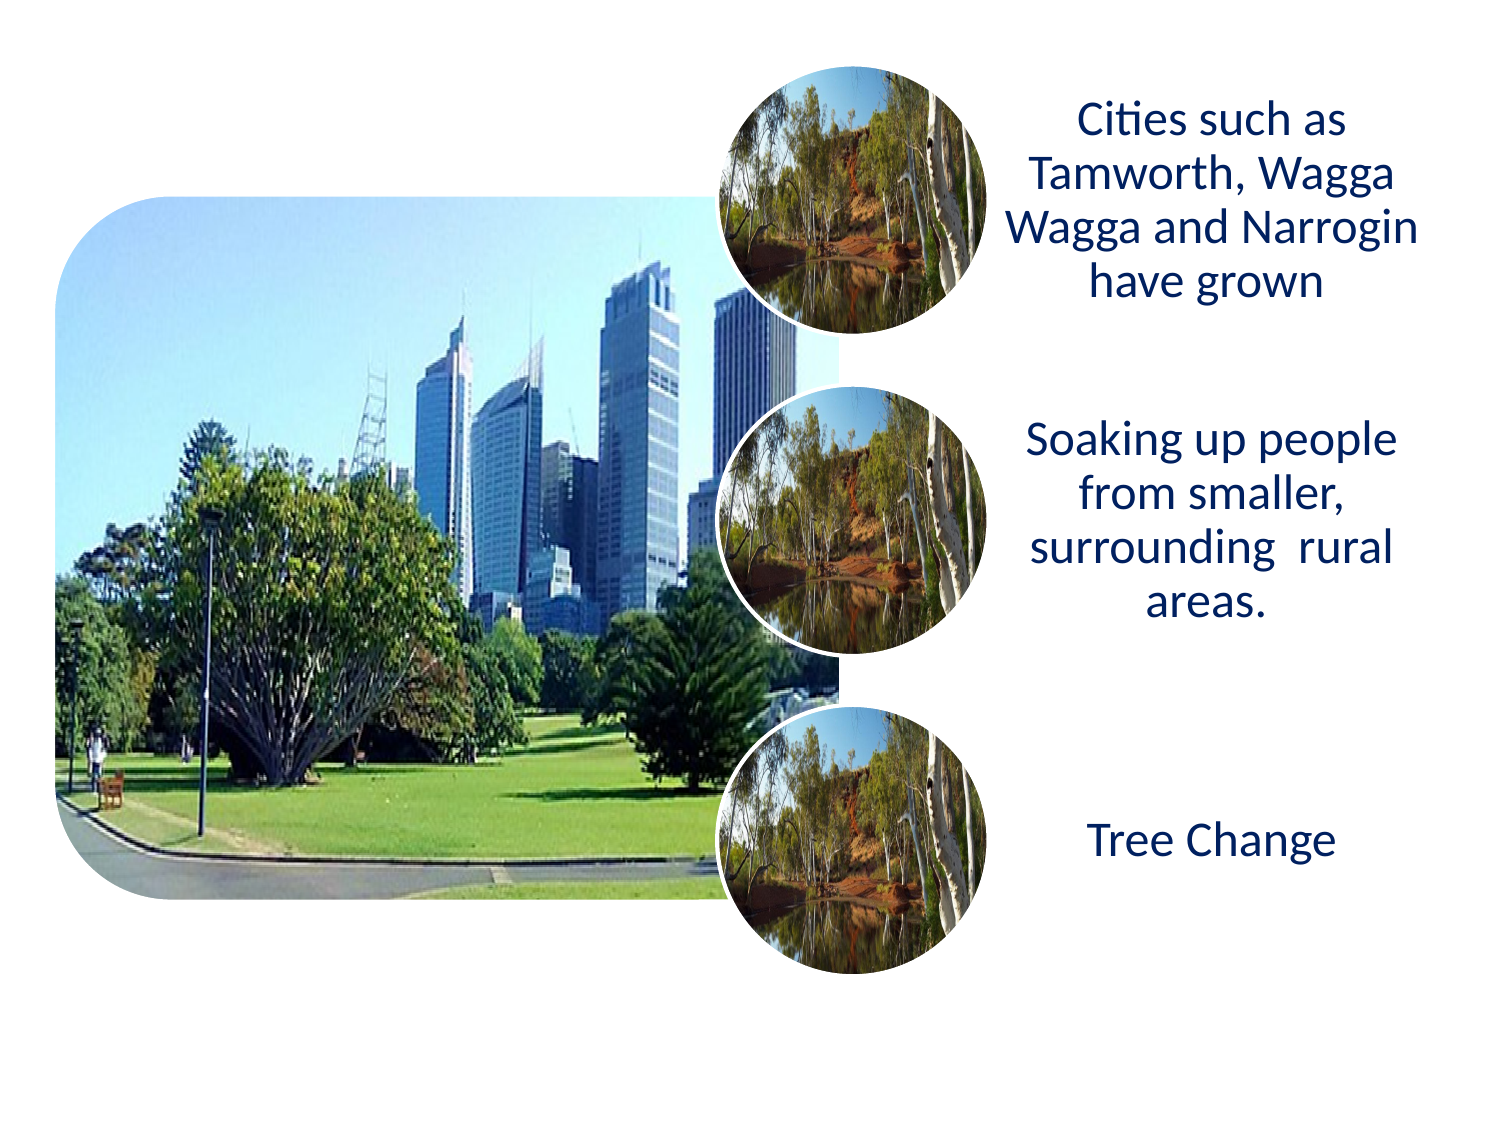

Cities such as Tamworth, Wagga Wagga and Narrogin have grown
Soaking up people from smaller, surrounding  rural areas.
Tree Change